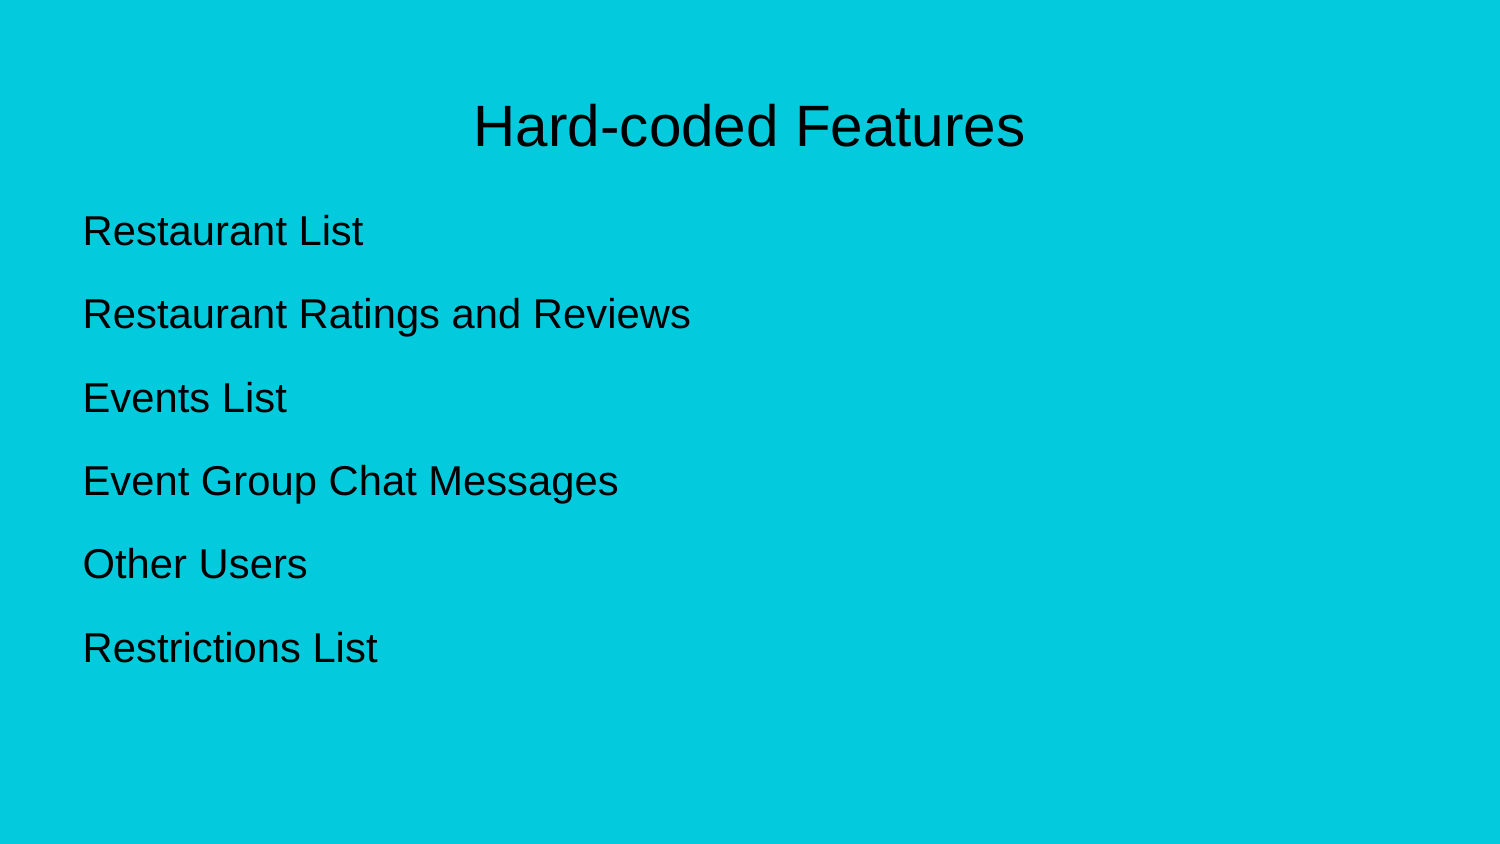

# Hard-coded Features
Restaurant List
Restaurant Ratings and Reviews
Events List
Event Group Chat Messages
Other Users
Restrictions List